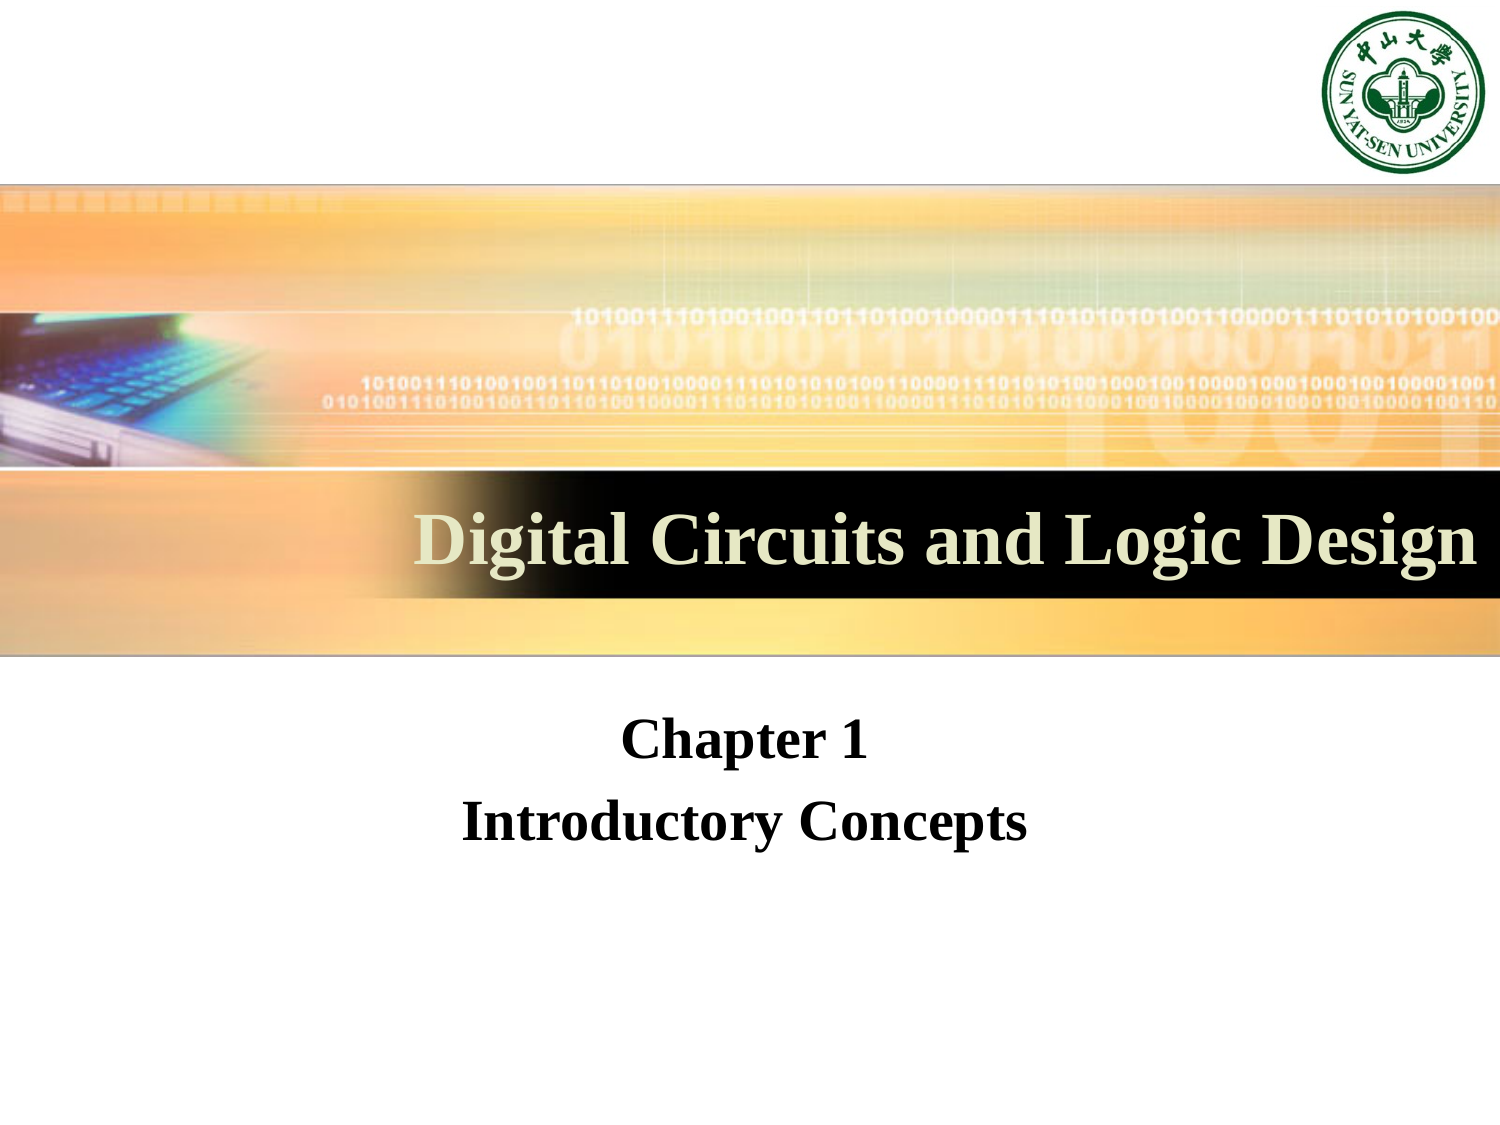

# Digital Circuits and Logic Design
Chapter 1
Introductory Concepts